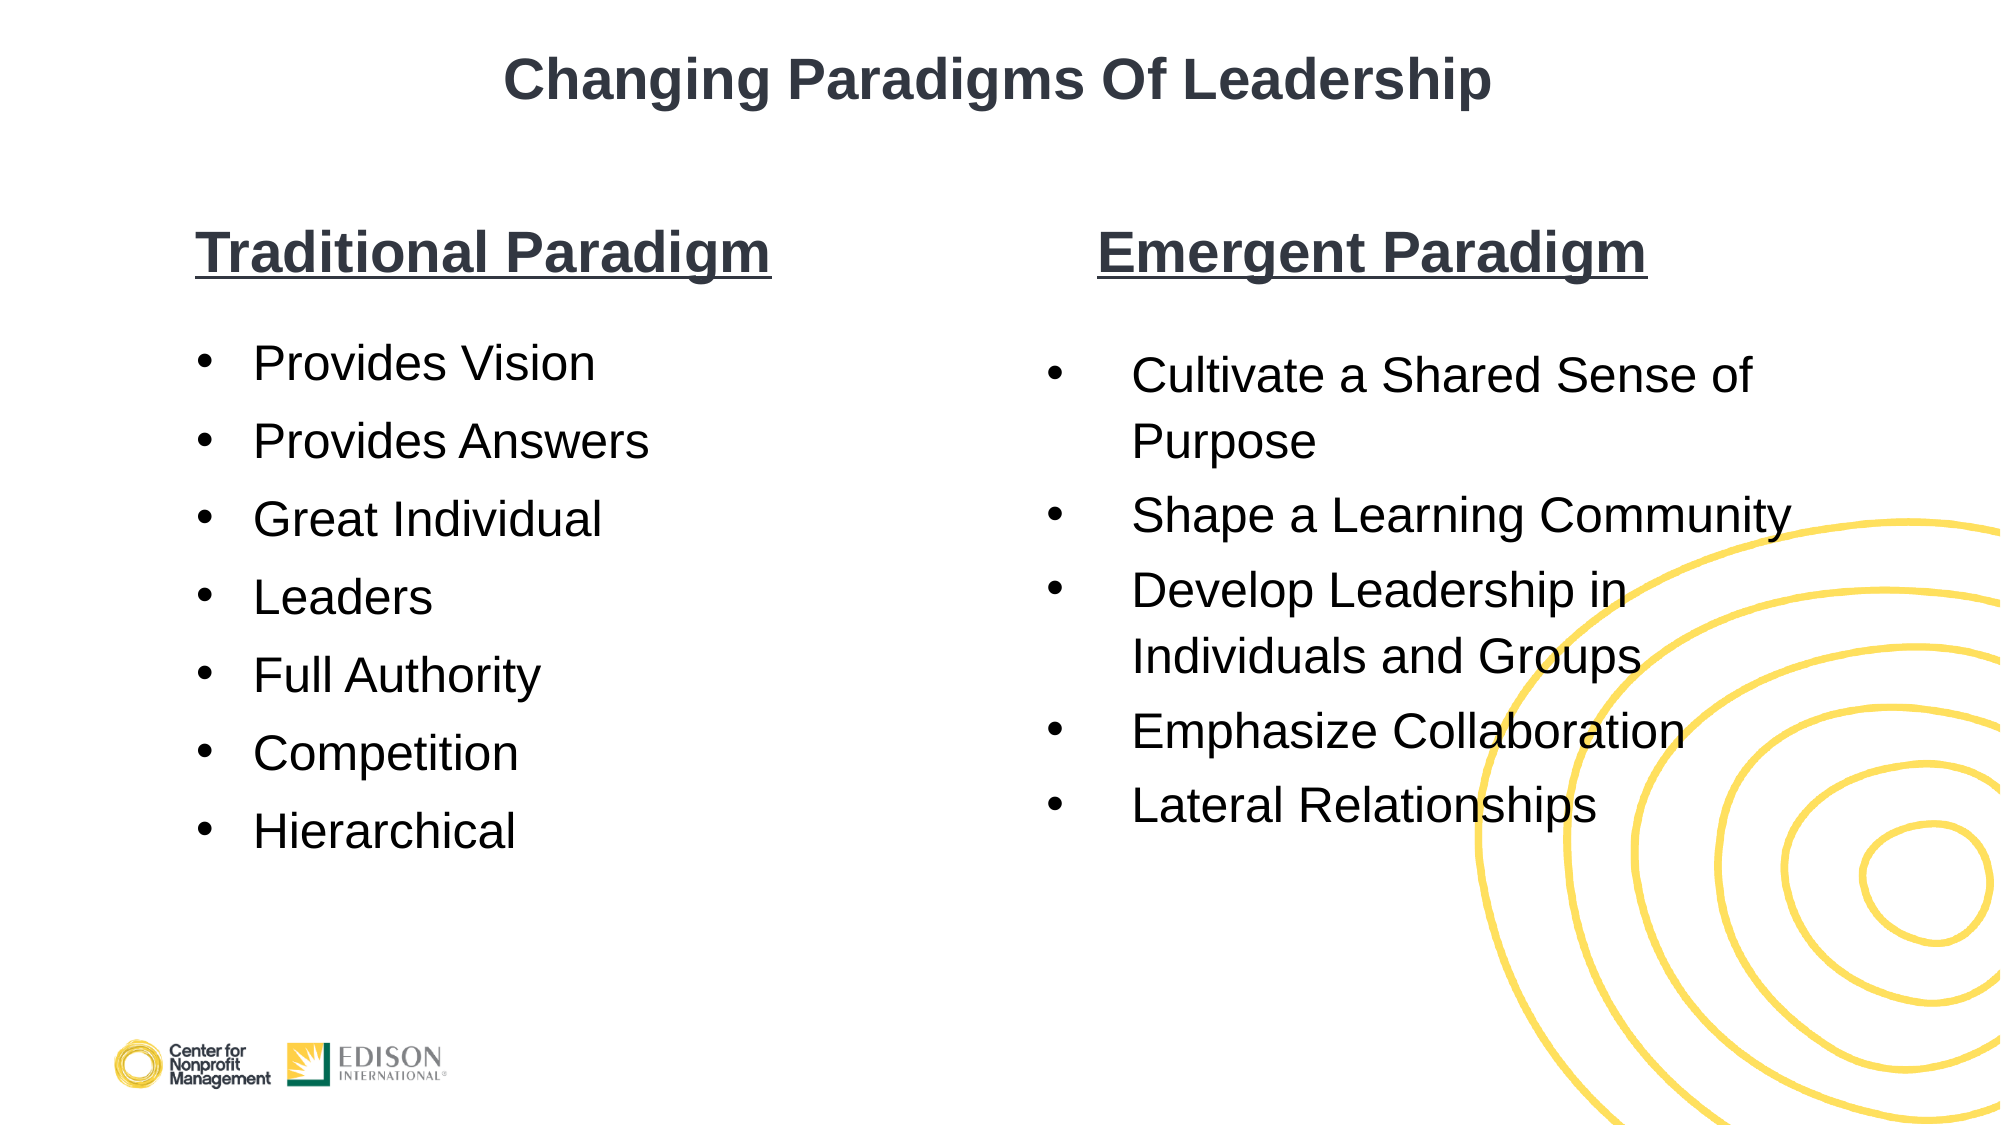

Changing Paradigms Of Leadership
Traditional Paradigm
Emergent Paradigm
Provides Vision
Provides Answers
Great Individual
Leaders
Full Authority
Competition
Hierarchical

Cultivate a Shared Sense of Purpose
Shape a Learning Community
Develop Leadership in Individuals and Groups
Emphasize Collaboration
Lateral Relationships